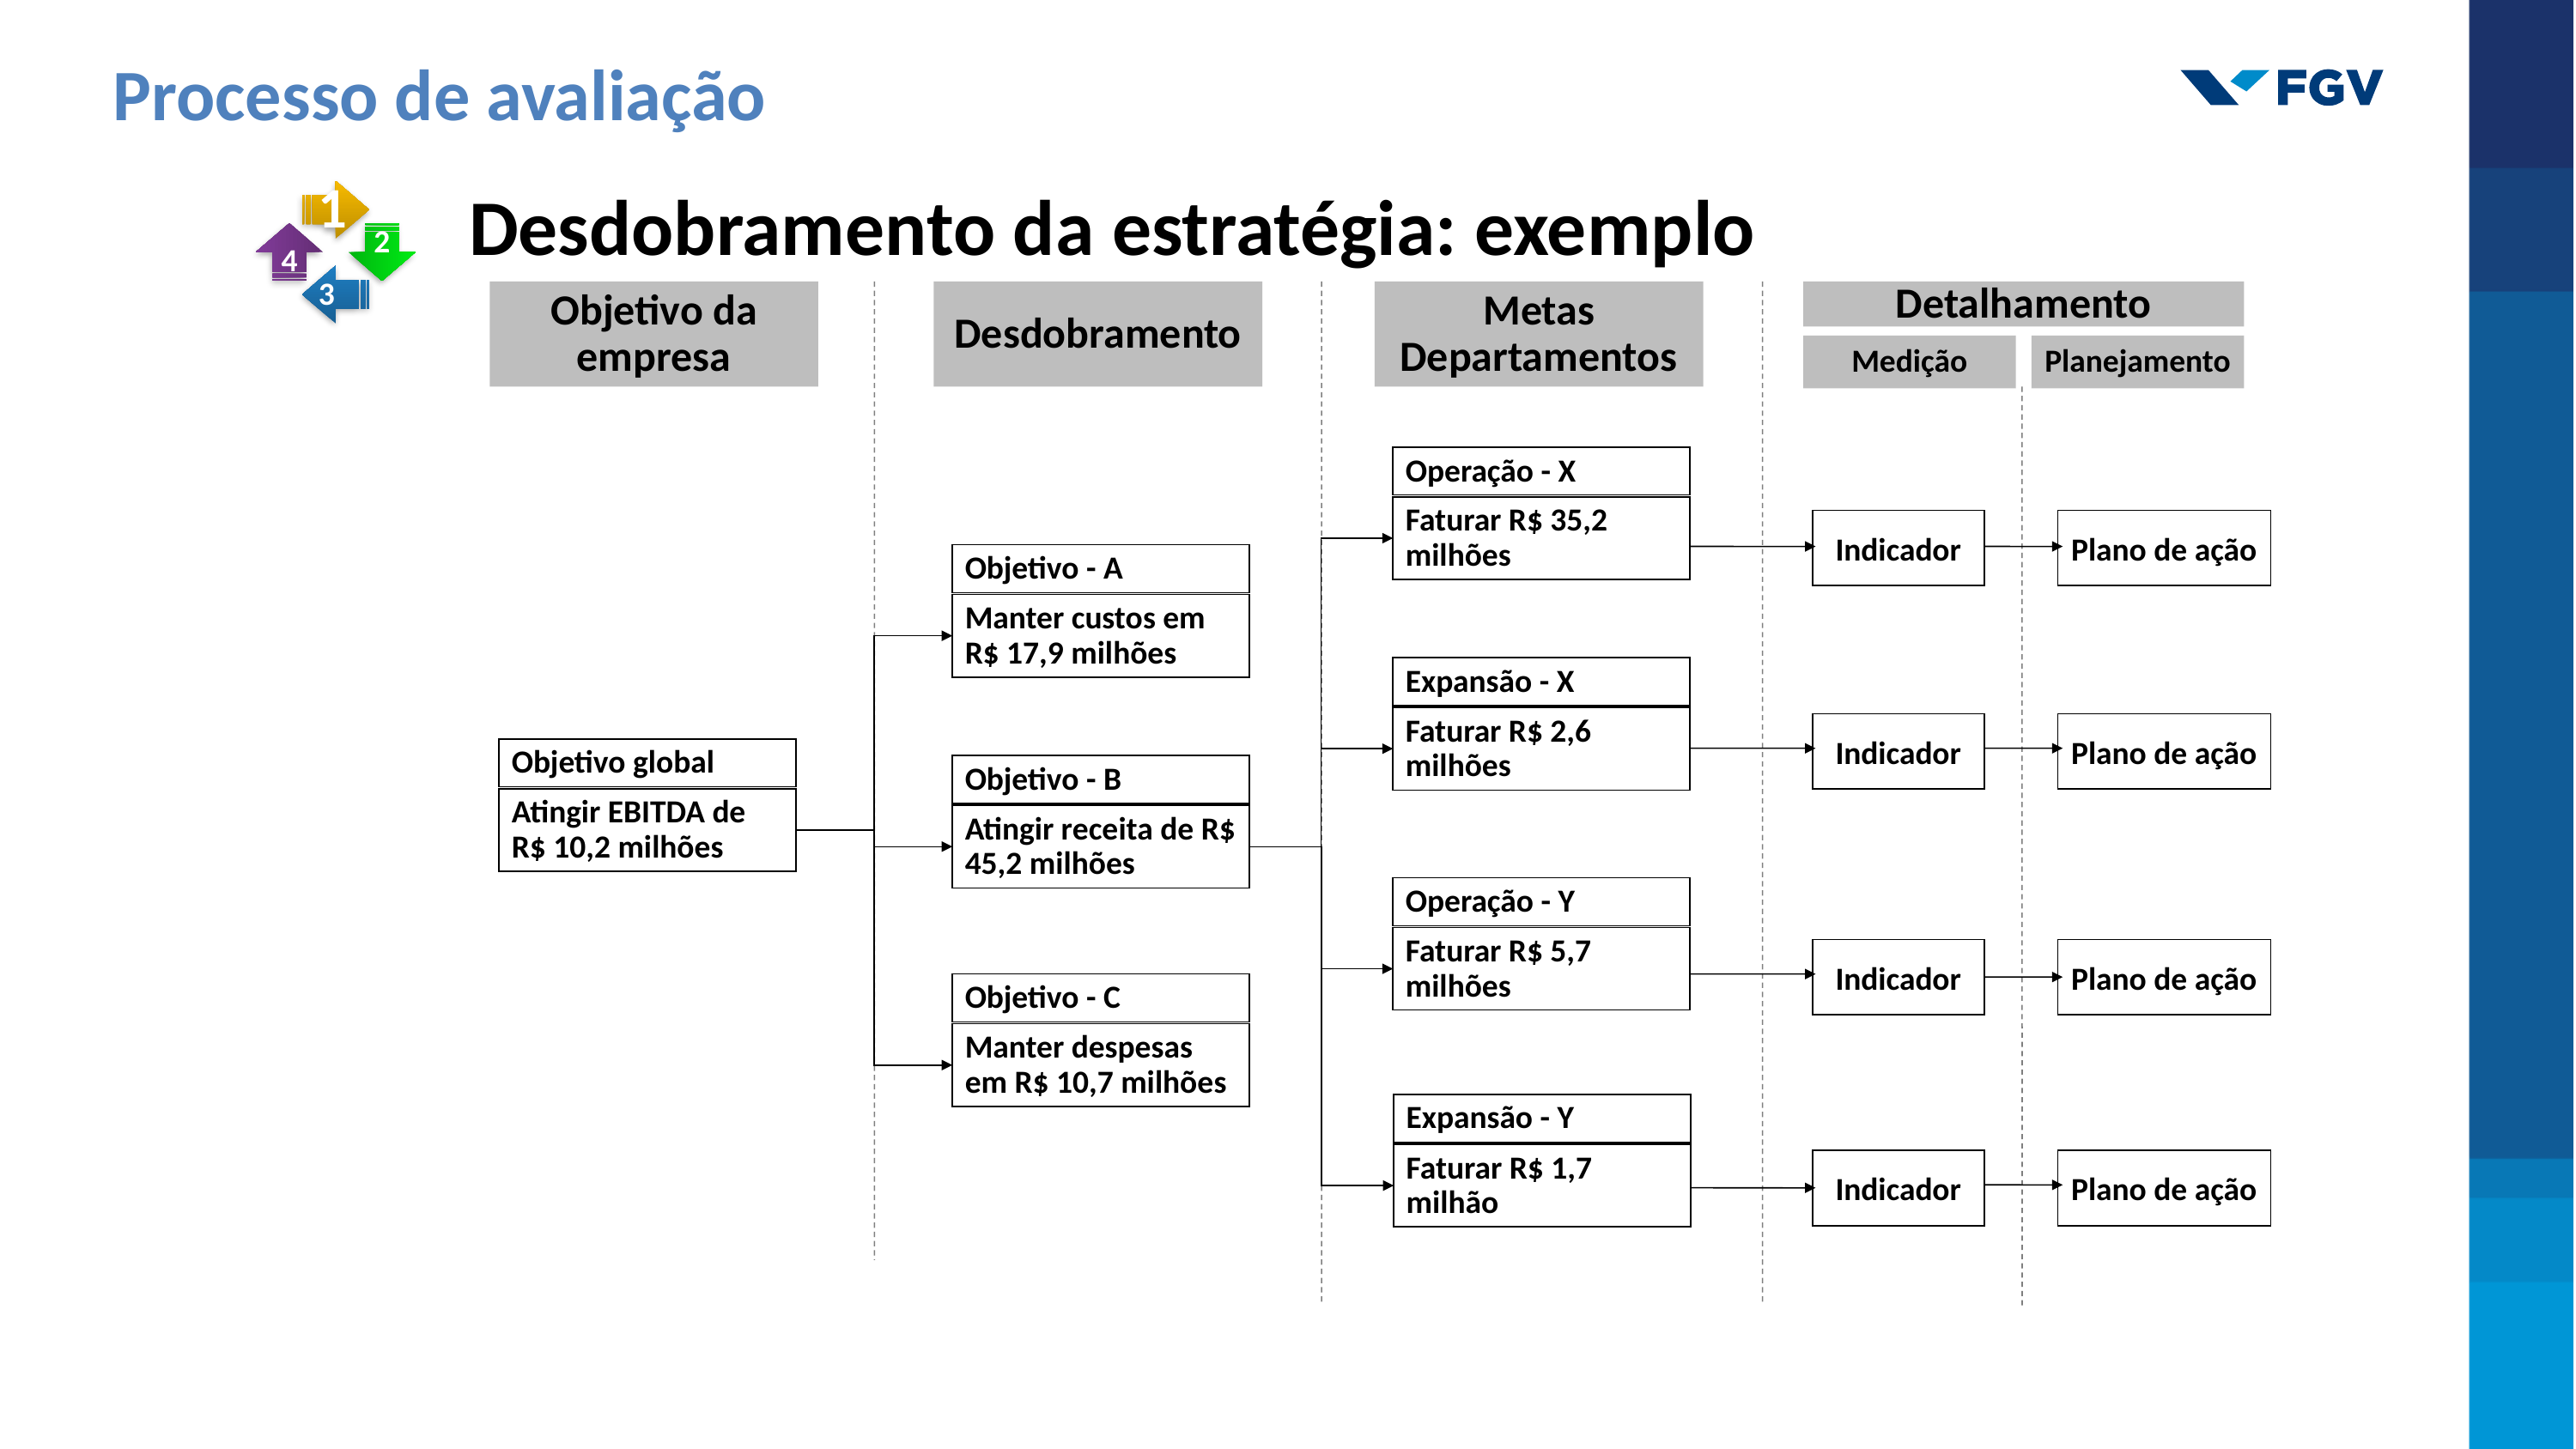

Processo de avaliação
1
4
2
3
Desdobramento da estratégia: exemplo

Detalhamento
Objetivo da
empresa
Desdobramento
Metas
Departamentos
Medição
Planejamento

Operação - X
Faturar R$ 35,2 milhões
Indicador
Plano de ação
Objetivo - A
Manter custos em R$ 17,9 milhões

Expansão - X
Faturar R$ 2,6 milhões

Plano de ação
Indicador
Objetivo global
Atingir EBITDA de R$ 10,2 milhões

Objetivo - B
Atingir receita de R$ 45,2 milhões
Operação - Y
Faturar R$ 5,7 milhões
Indicador
Plano de ação

Objetivo - C
Manter despesas em R$ 10,7 milhões

Expansão - Y
Faturar R$ 1,7 milhão
Plano de ação
Indicador